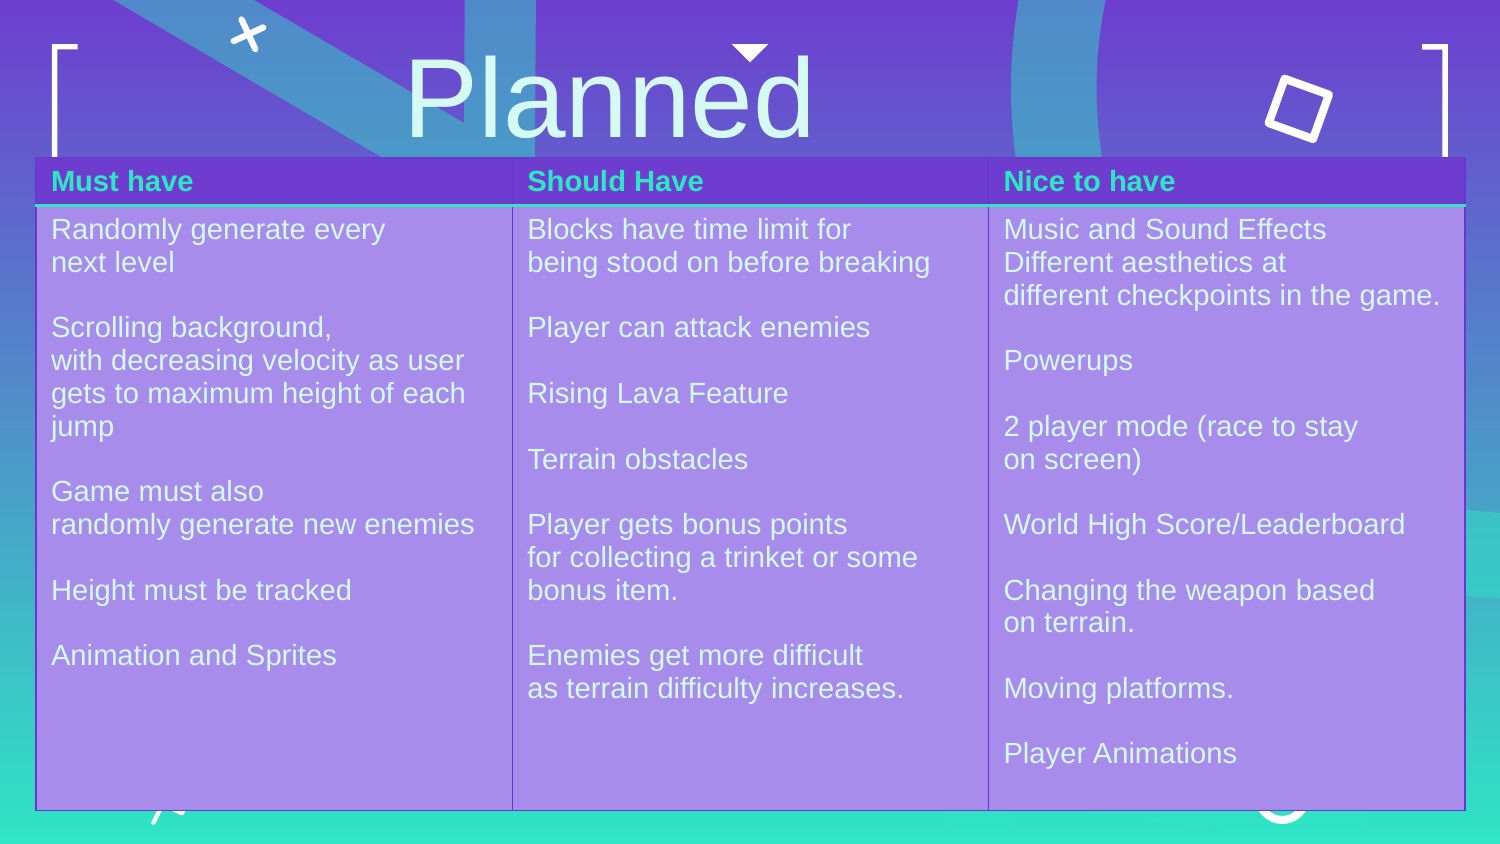

# Planned Features
| Must have | Should Have | Nice to have |
| --- | --- | --- |
| Randomly generate every next level​ ​ Scrolling background, with decreasing velocity as user gets to maximum height of each jump​ ​ Game must also randomly generate new enemies​ ​ Height must be tracked​ ​ Animation and Sprites​ | Blocks have time limit for being stood on before breaking​ ​ Player can attack enemies​ ​ Rising Lava Feature​ ​ Terrain obstacles​ ​ Player gets bonus points for collecting a trinket or some bonus item.​ ​ Enemies get more difficult as terrain difficulty increases. ​ ​ | Music and Sound Effects​ Different aesthetics at different checkpoints in the game.​ ​ Powerups​ ​ 2 player mode (race to stay on screen)​ ​ World High Score/Leaderboard​ ​ Changing the weapon based on terrain.​ ​ Moving platforms.​ Player Animations |